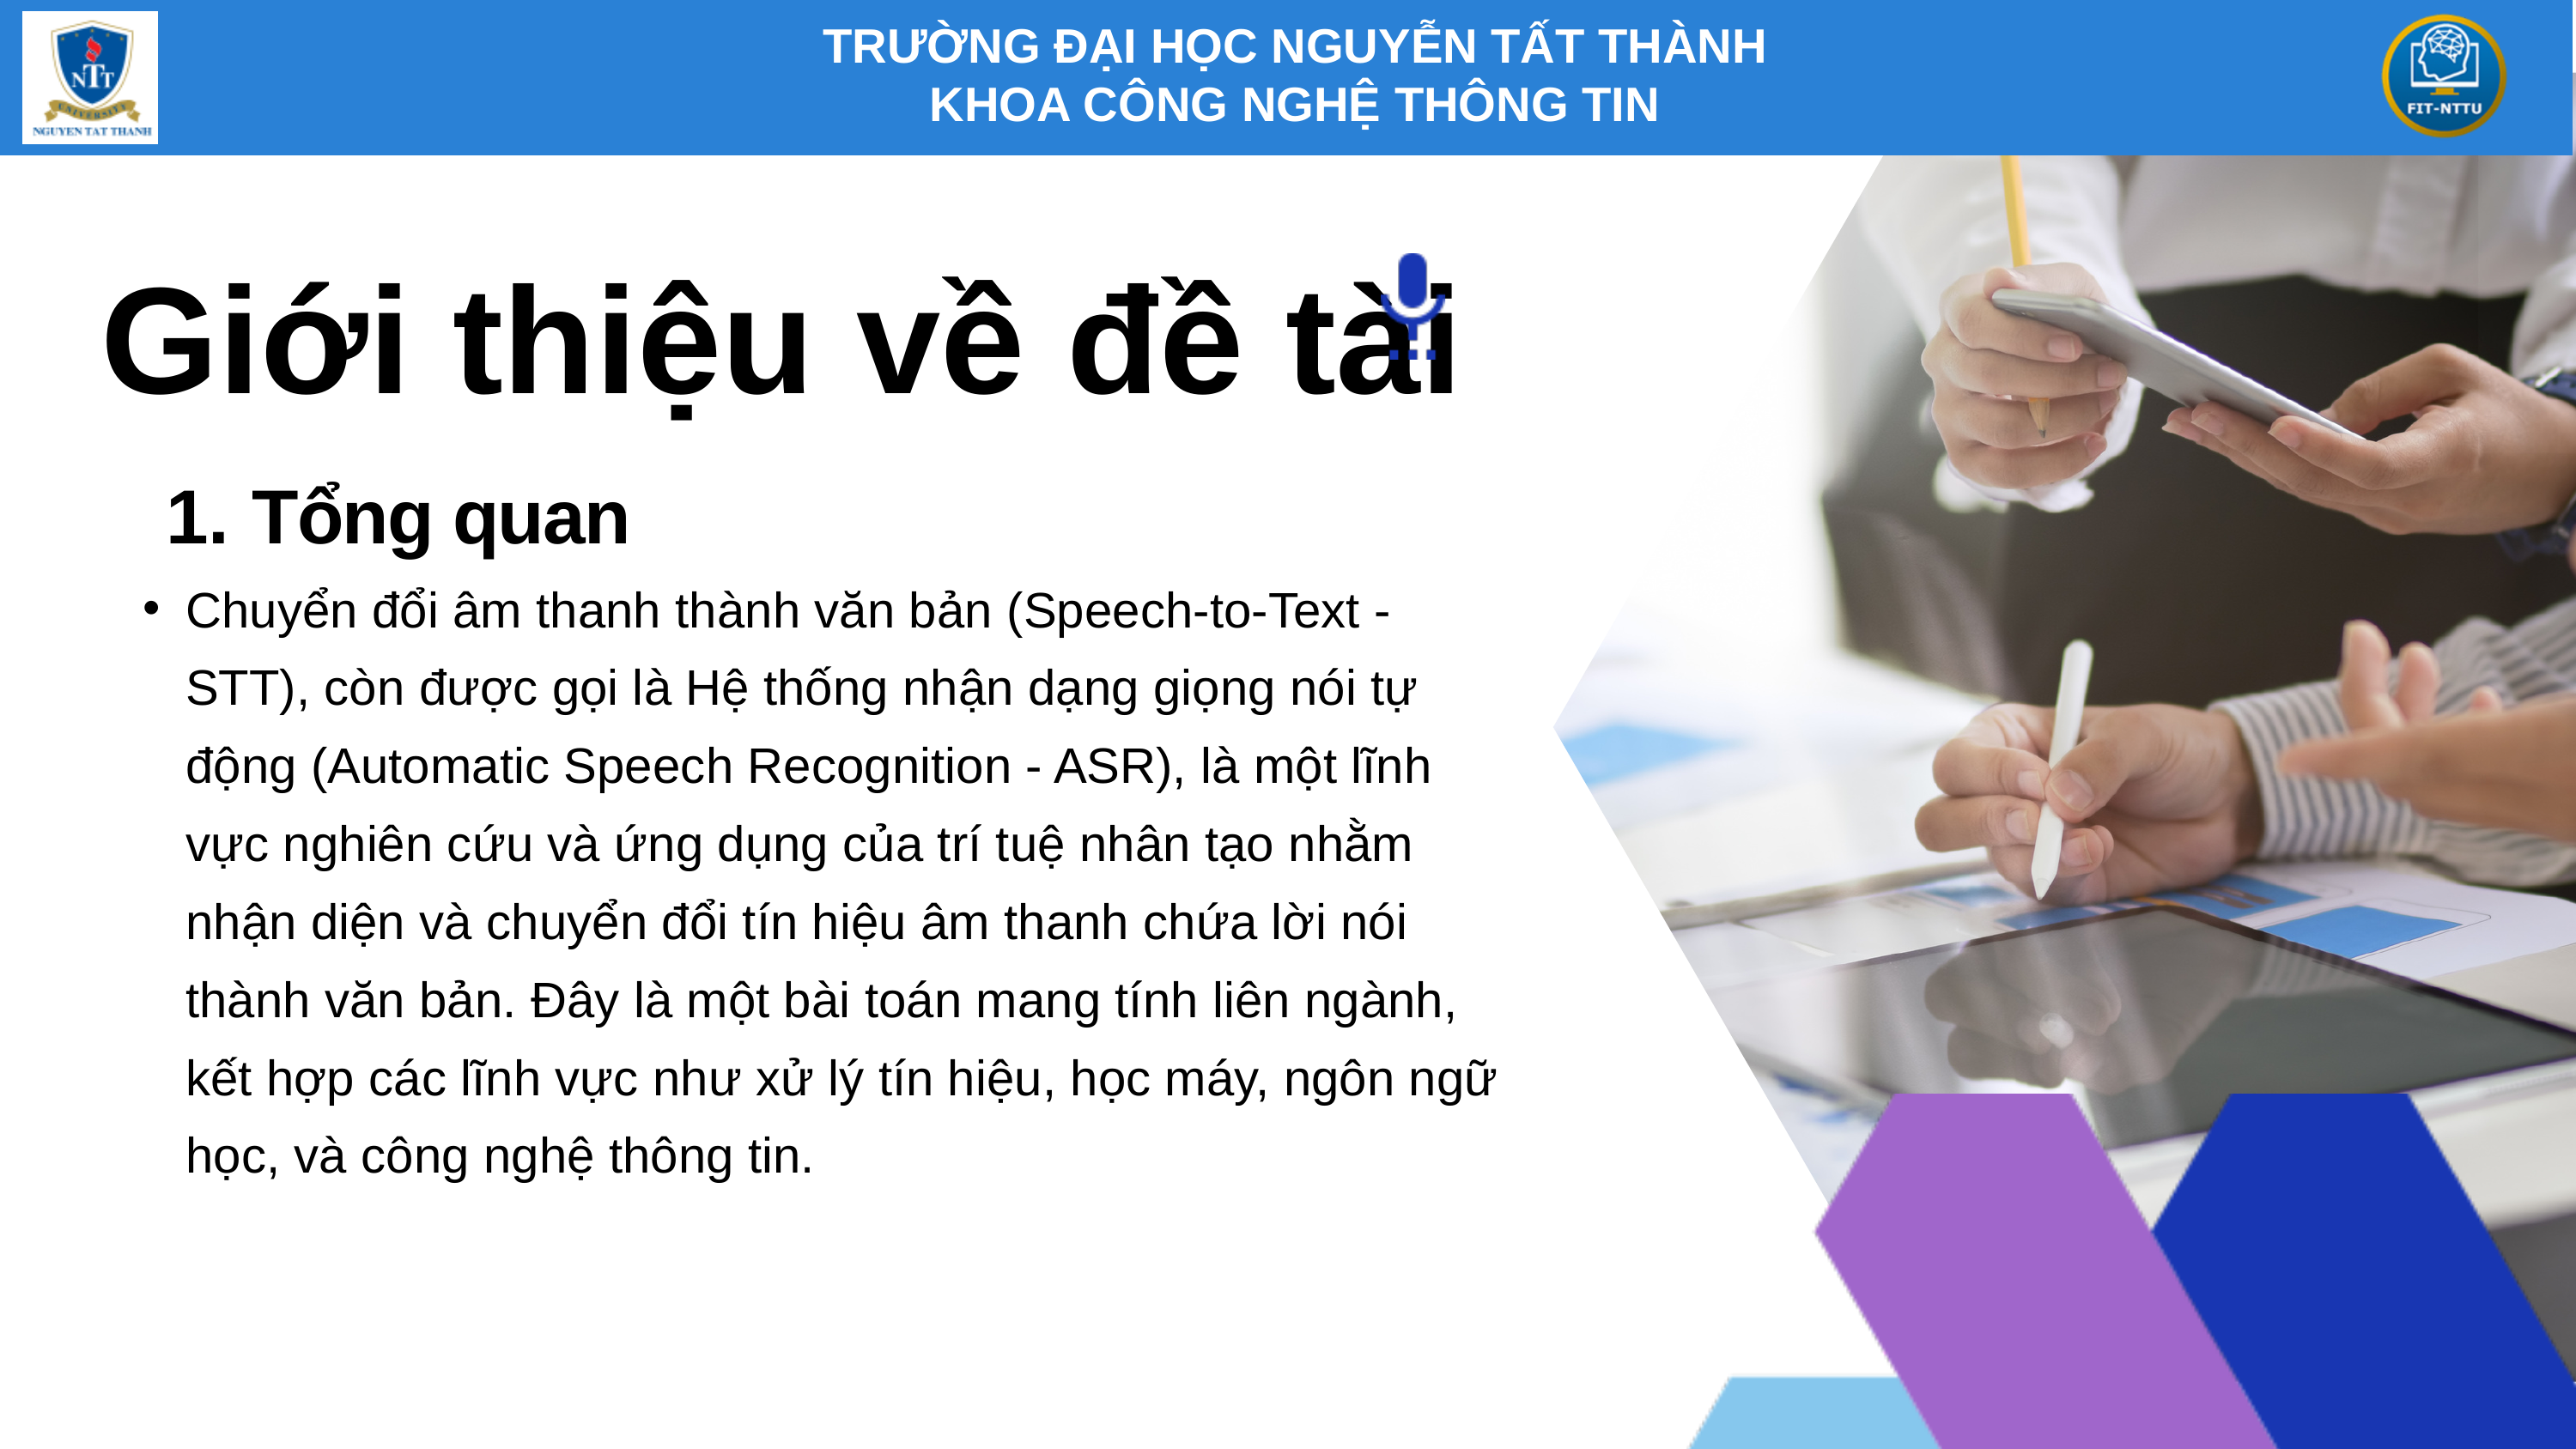

TRƯỜNG ĐẠI HỌC NGUYỄN TẤT THÀNH
KHOA CÔNG NGHỆ THÔNG TIN

Giới thiệu về đề tài
 Tổng quan

Chuyển đổi âm thanh thành văn bản (Speech-to-Text - STT), còn được gọi là Hệ thống nhận dạng giọng nói tự động (Automatic Speech Recognition - ASR), là một lĩnh vực nghiên cứu và ứng dụng của trí tuệ nhân tạo nhằm nhận diện và chuyển đổi tín hiệu âm thanh chứa lời nói thành văn bản. Đây là một bài toán mang tính liên ngành, kết hợp các lĩnh vực như xử lý tín hiệu, học máy, ngôn ngữ học, và công nghệ thông tin.